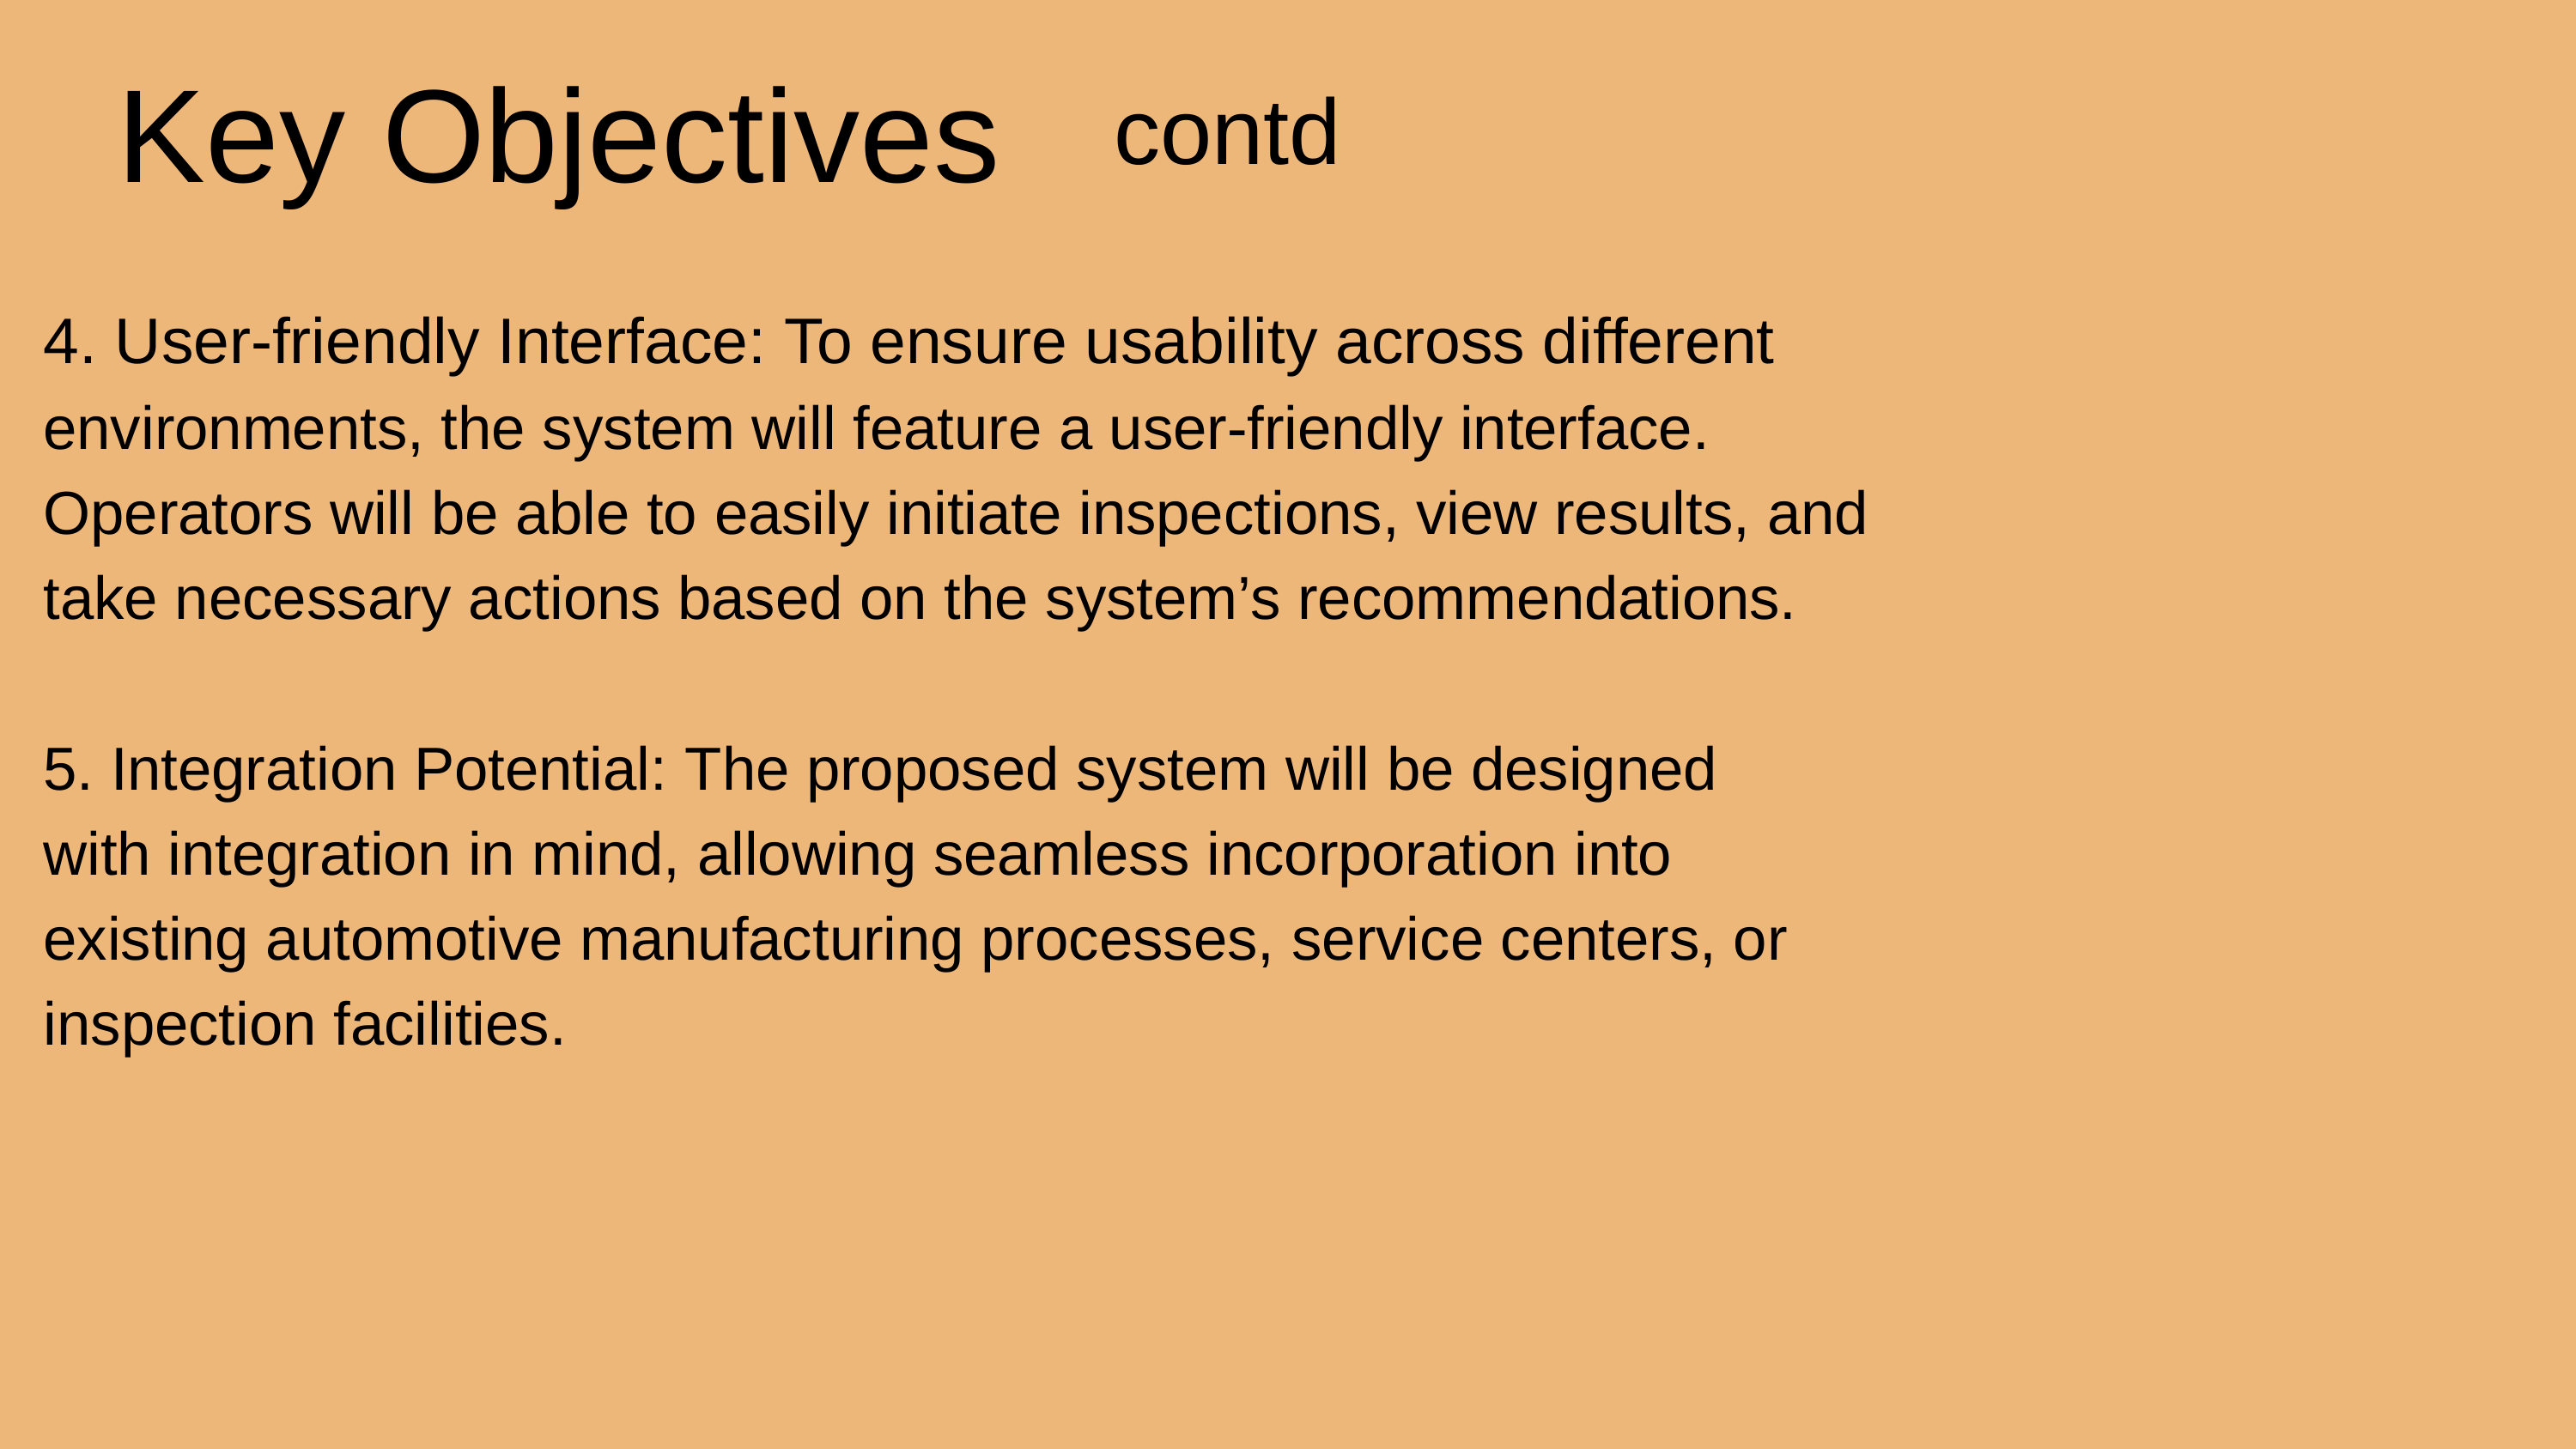

Key Objectives
contd
4. User-friendly Interface: To ensure usability across different
environments, the system will feature a user-friendly interface.
Operators will be able to easily initiate inspections, view results, and
take necessary actions based on the system’s recommendations.

5. Integration Potential: The proposed system will be designed
with integration in mind, allowing seamless incorporation into
existing automotive manufacturing processes, service centers, or
inspection facilities.